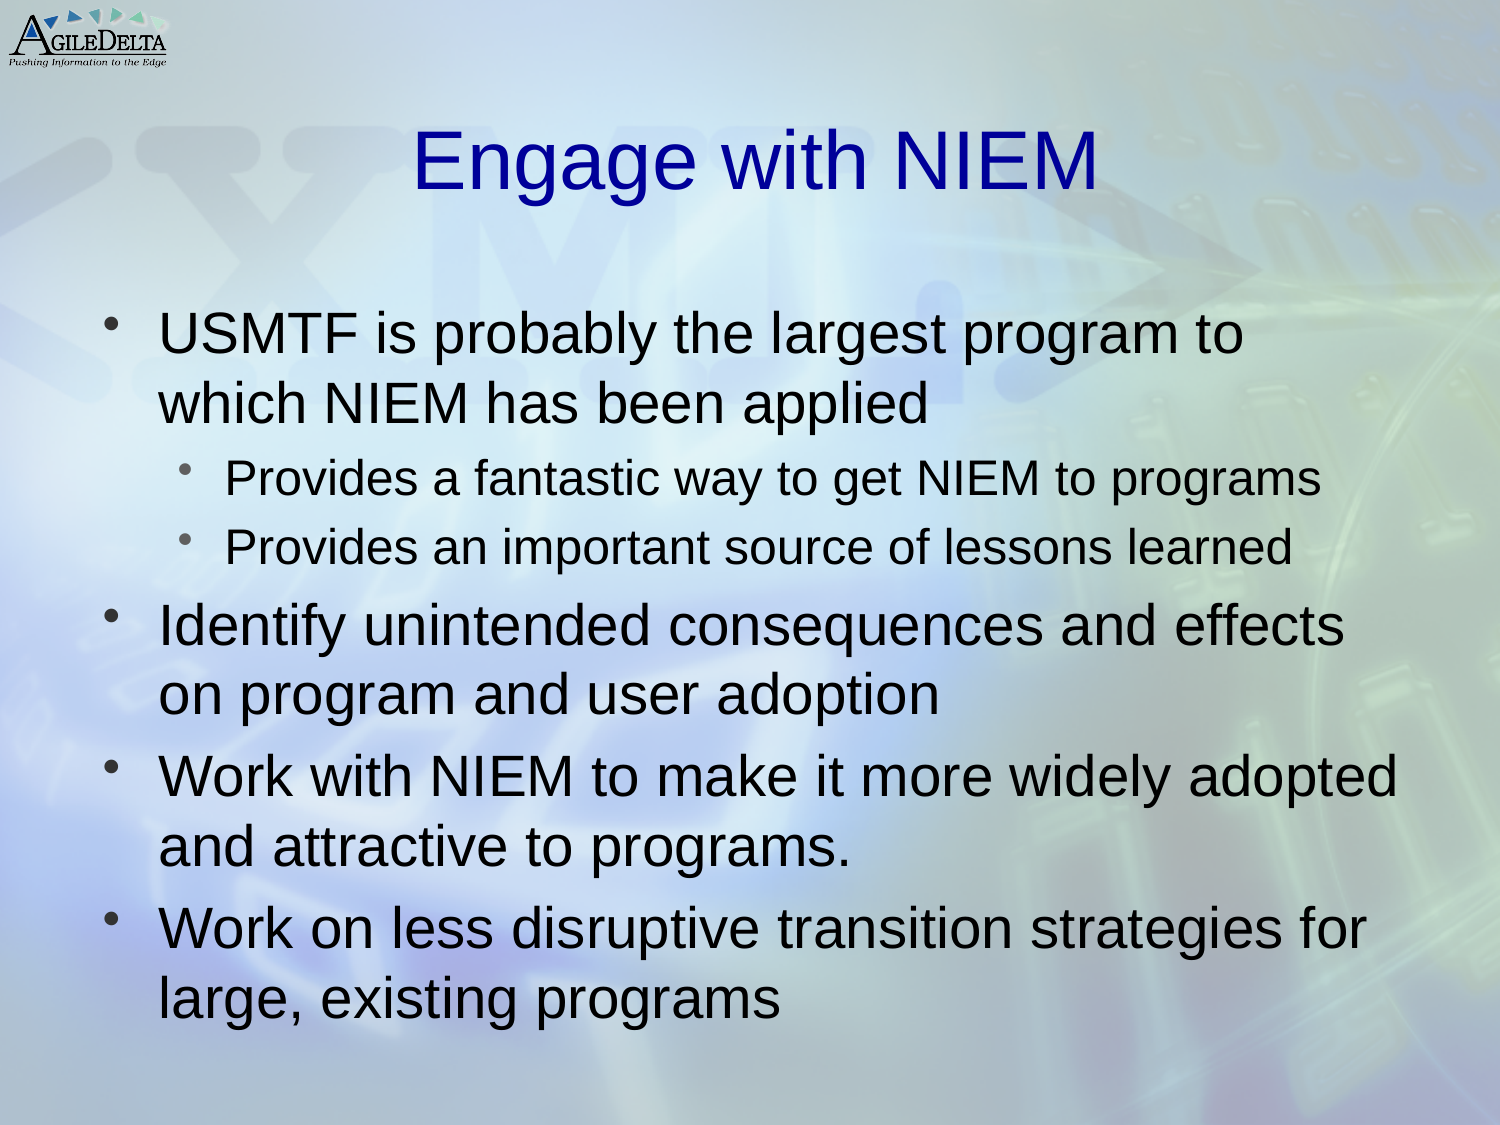

# Engage with NIEM
USMTF is probably the largest program to which NIEM has been applied
Provides a fantastic way to get NIEM to programs
Provides an important source of lessons learned
Identify unintended consequences and effects on program and user adoption
Work with NIEM to make it more widely adopted and attractive to programs.
Work on less disruptive transition strategies for large, existing programs